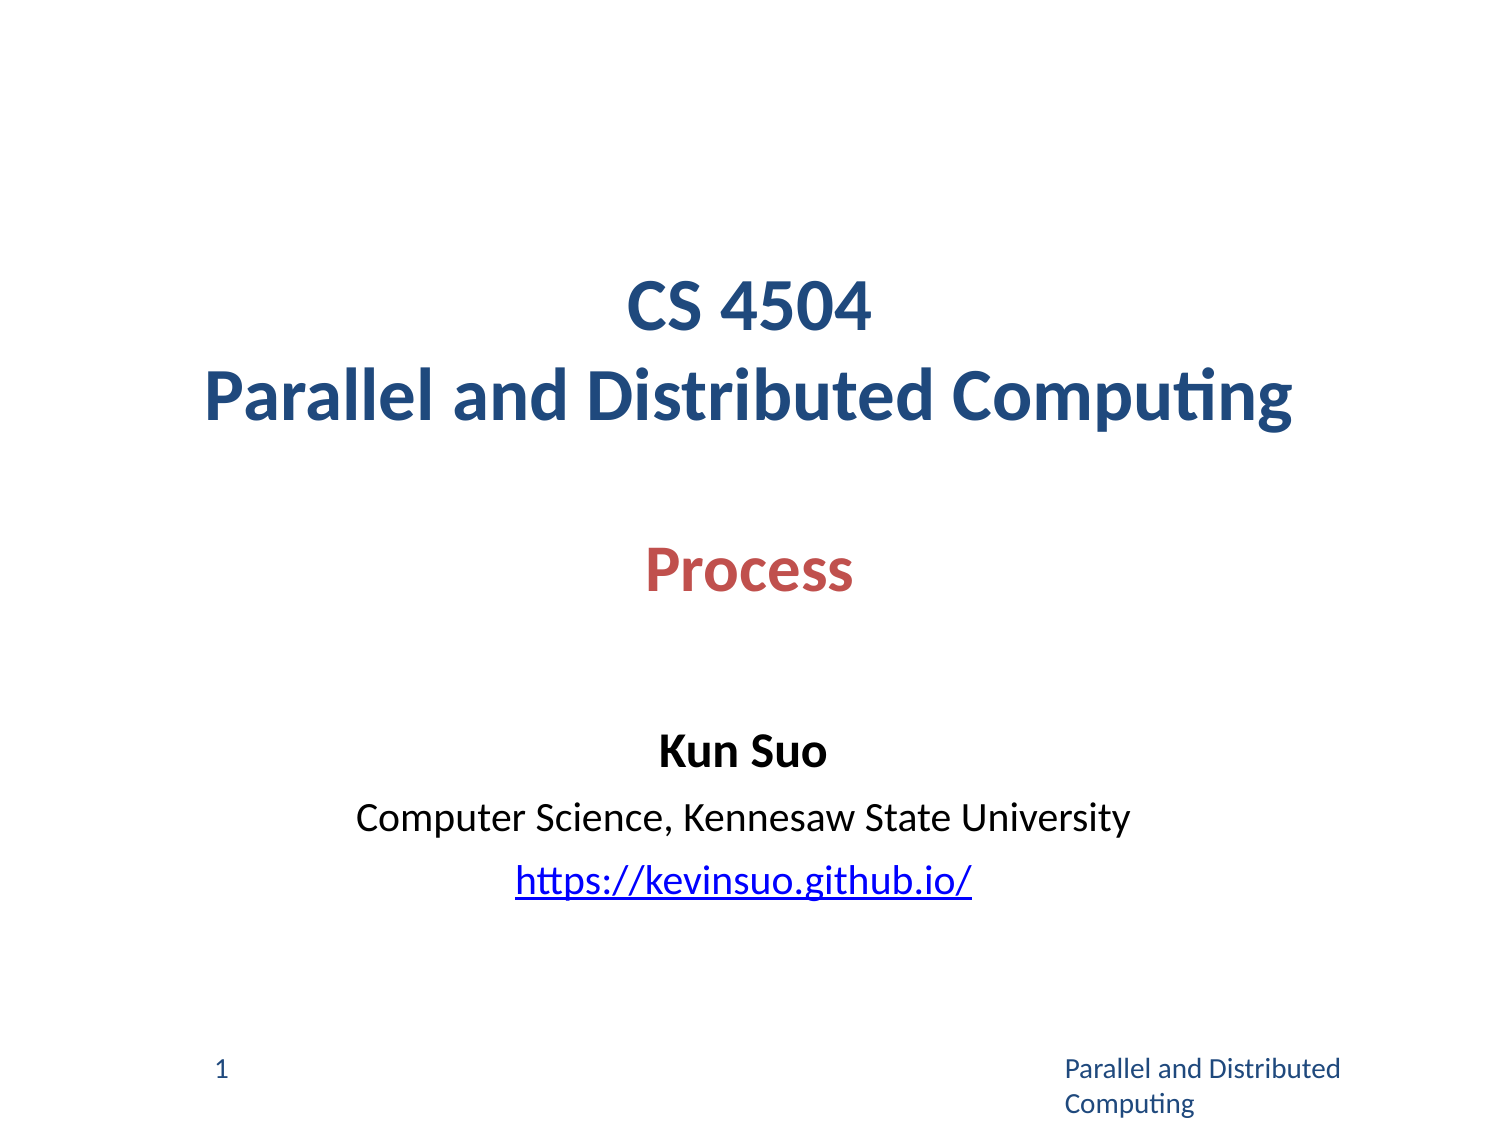

# CS 4504 Parallel and Distributed Computing Process

Kun Suo
Computer Science, Kennesaw State University
https://kevinsuo.github.io/
1
Parallel and Distributed Computing